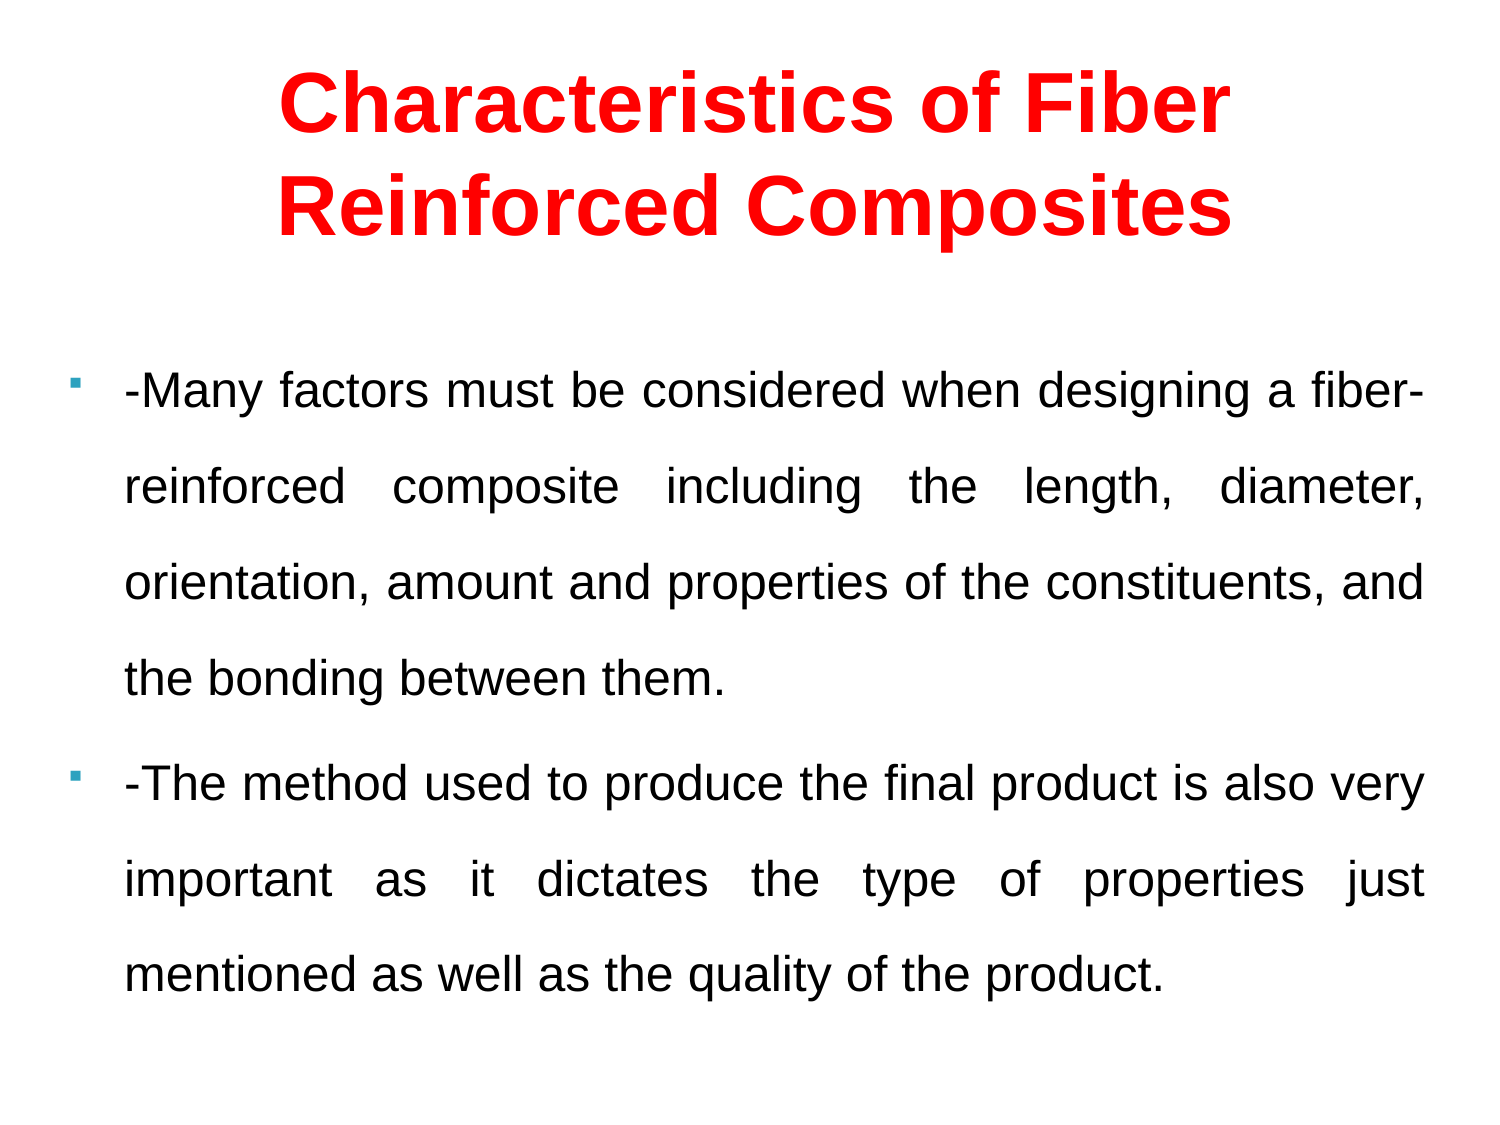

# Characteristics of Fiber Reinforced Composites
-Many factors must be considered when designing a fiber-reinforced composite including the length, diameter, orientation, amount and properties of the constituents, and the bonding between them.
-The method used to produce the final product is also very important as it dictates the type of properties just mentioned as well as the quality of the product.